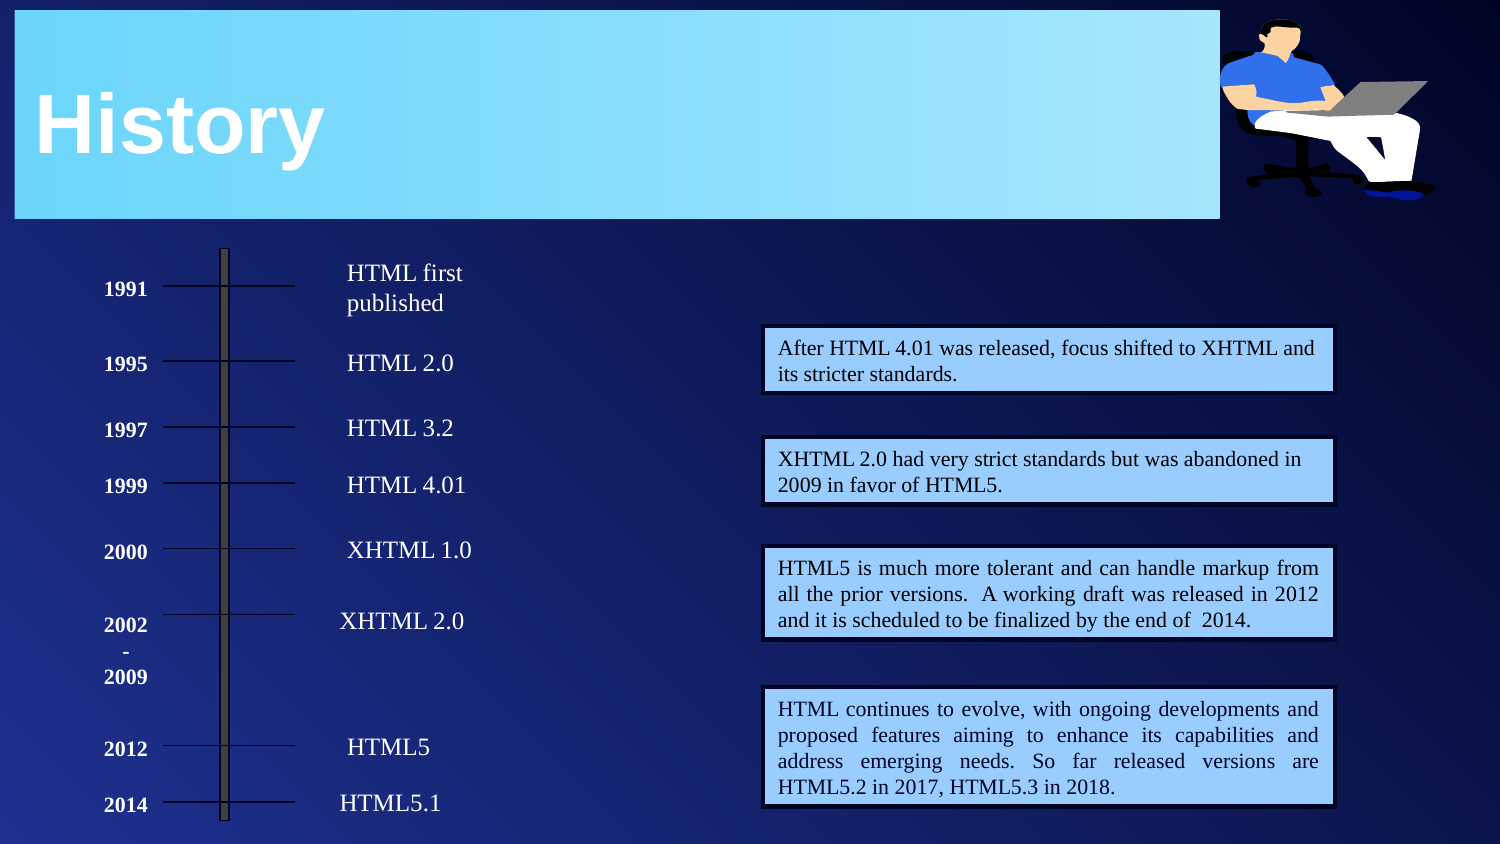

43

History

HTML first
published
1991
After HTML 4.01 was released, focus shifted to XHTML and its stricter standards.
HTML 2.0
1995
HTML 3.2
1997
XHTML 2.0 had very strict standards but was abandoned in 2009 in favor of HTML5.
HTML 4.01
1999
XHTML 1.0
2000
HTML5 is much more tolerant and can handle markup from all the prior versions.  A working draft was released in 2012 and it is scheduled to be finalized by the end of  2014.
XHTML 2.0
2002 -2009
HTML continues to evolve, with ongoing developments and proposed features aiming to enhance its capabilities and address emerging needs. So far released versions are HTML5.2 in 2017, HTML5.3 in 2018.
HTML5
2012
HTML5.1
2014